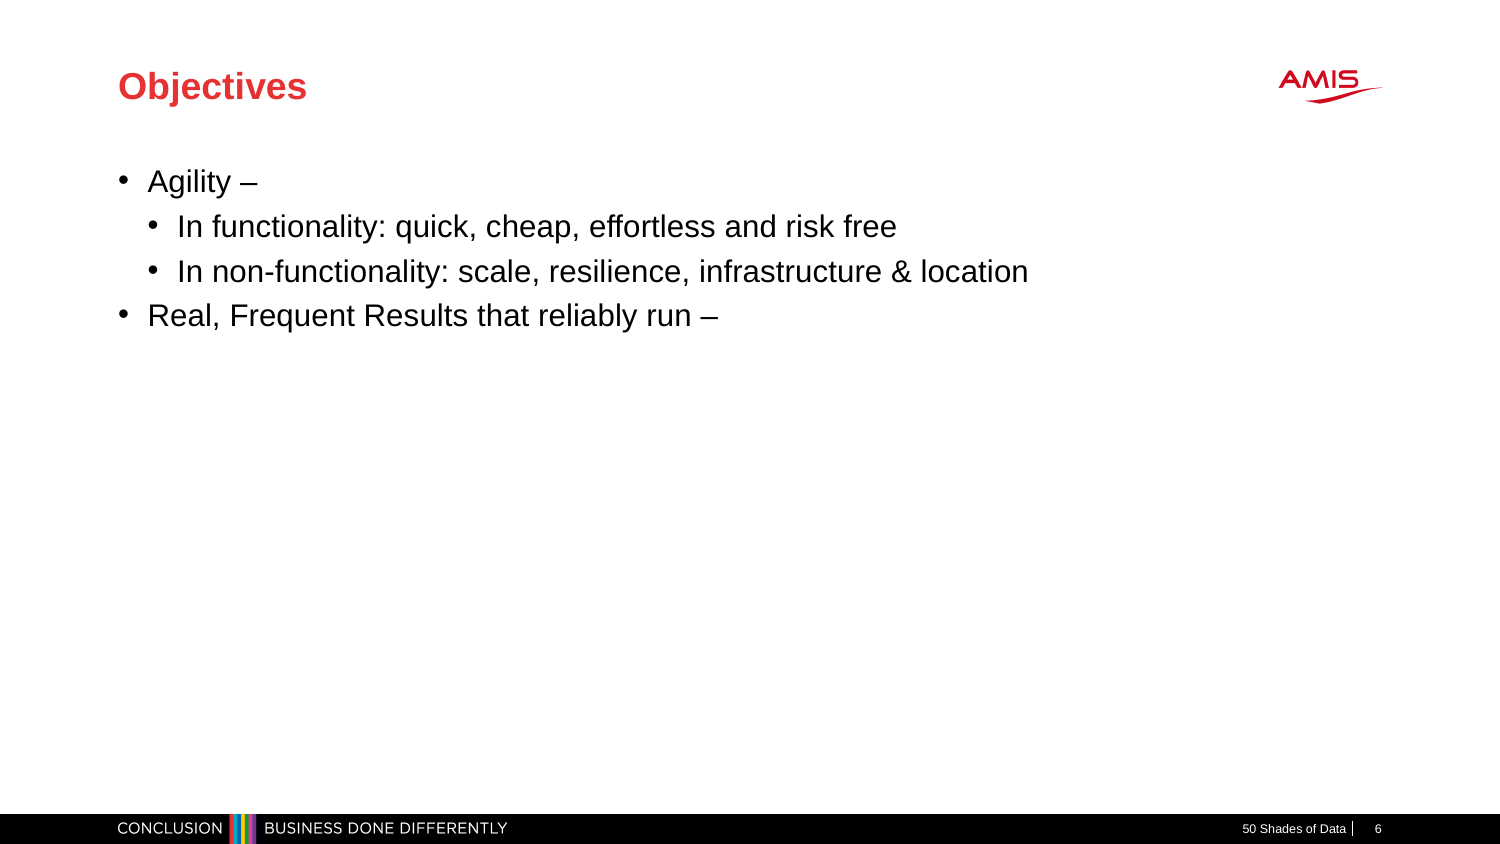

# Objectives
Agility –
In functionality: quick, cheap, effortless and risk free
In non-functionality: scale, resilience, infrastructure & location
Real, Frequent Results that reliably run –

50 Shades of Data
6